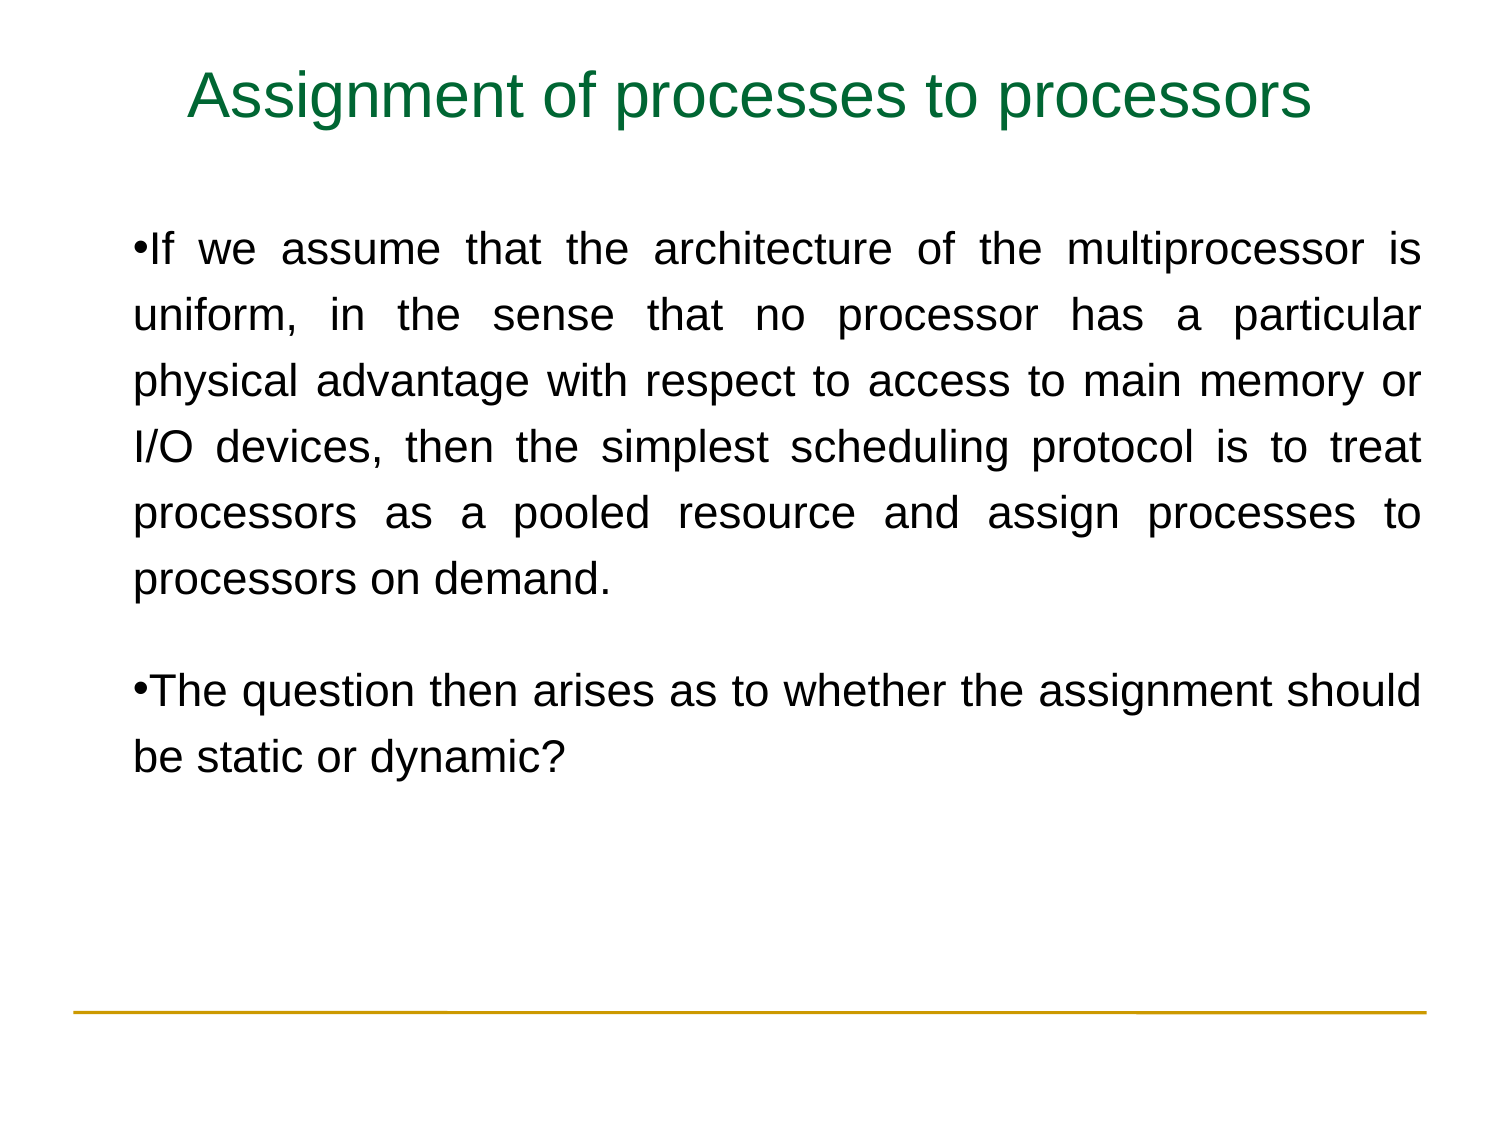

Assignment of processes to processors
If we assume that the architecture of the multiprocessor is uniform, in the sense that no processor has a particular physical advantage with respect to access to main memory or I/O devices, then the simplest scheduling protocol is to treat processors as a pooled resource and assign processes to processors on demand.
The question then arises as to whether the assignment should be static or dynamic?